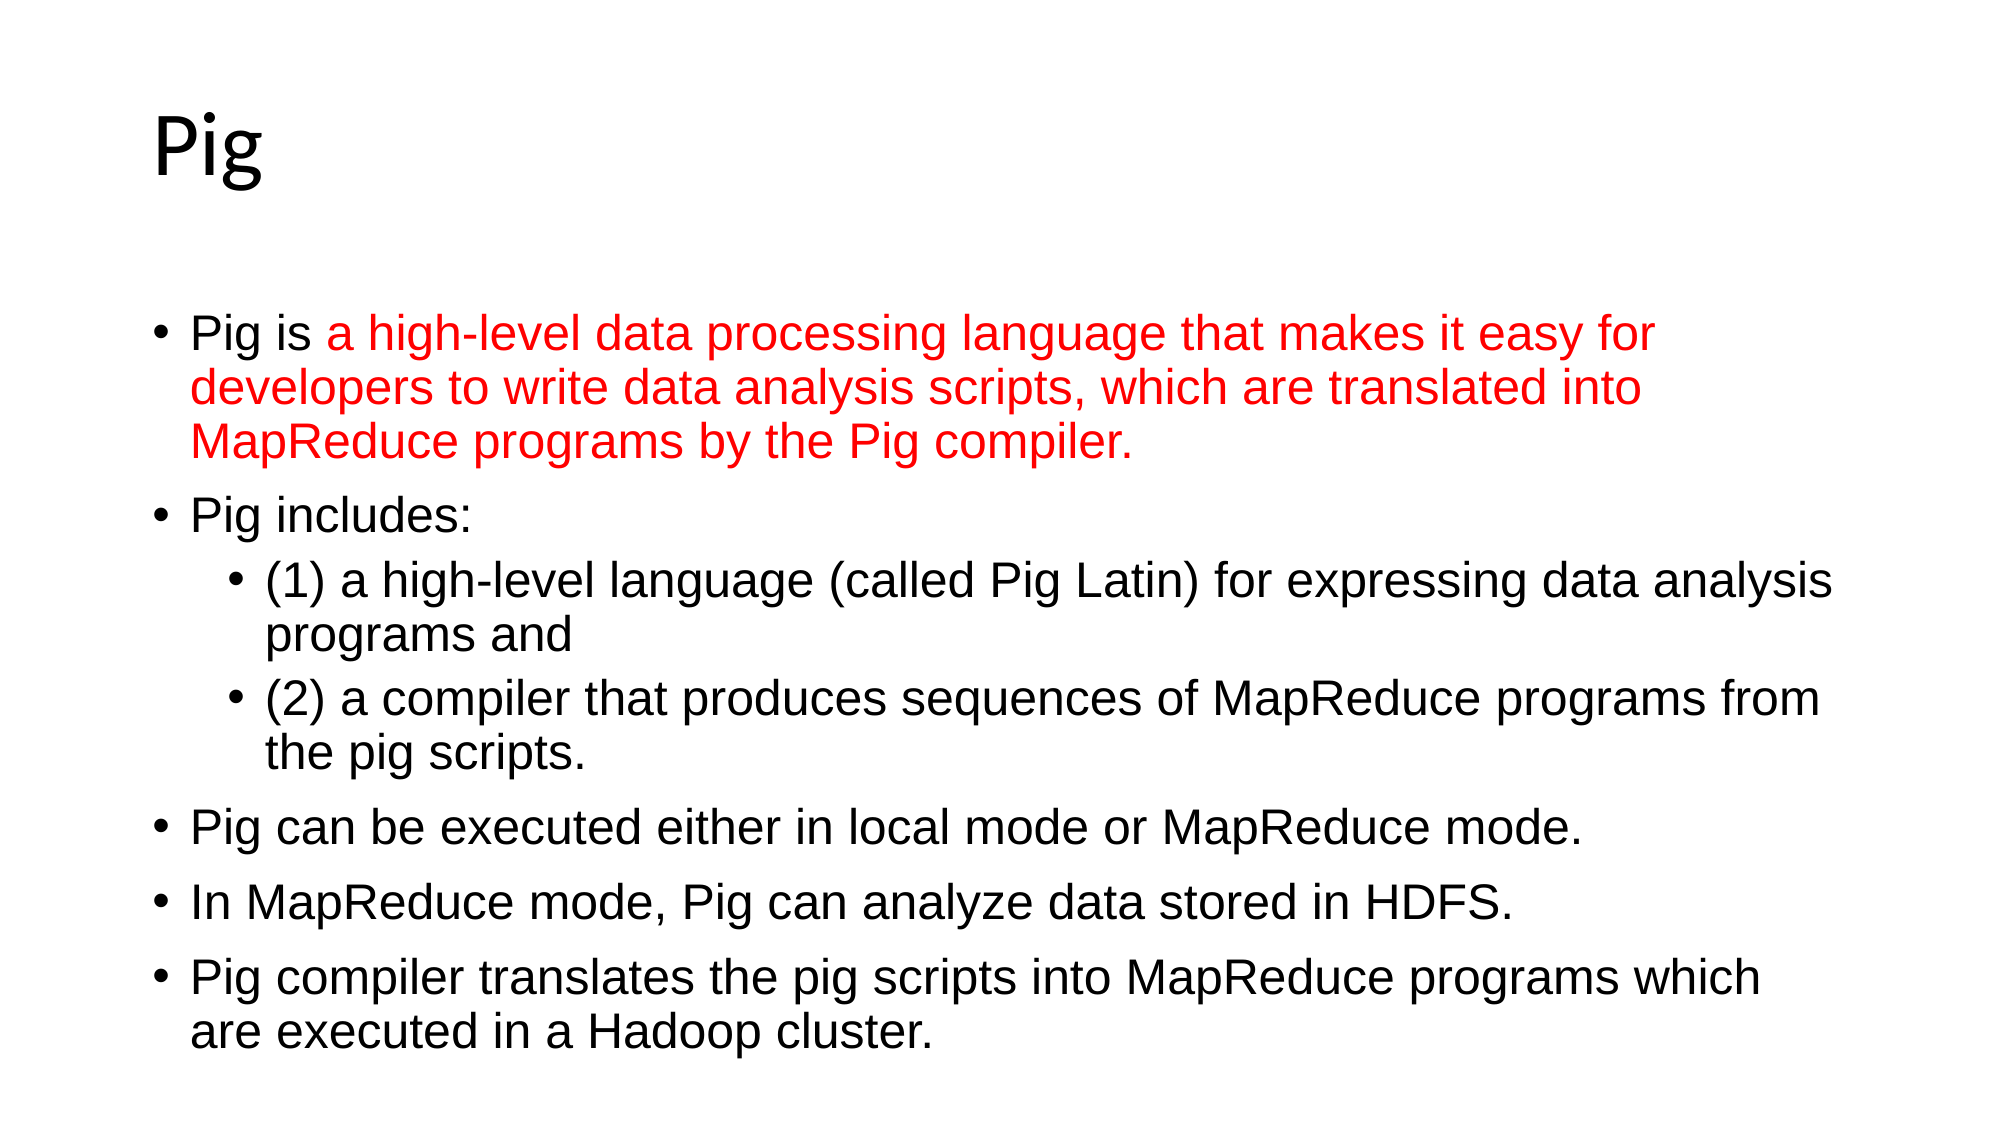

# Pig
Pig is a high-level data processing language that makes it easy for developers to write data analysis scripts, which are translated into MapReduce programs by the Pig compiler.
Pig includes:
(1) a high-level language (called Pig Latin) for expressing data analysis programs and
(2) a compiler that produces sequences of MapReduce programs from the pig scripts.
Pig can be executed either in local mode or MapReduce mode.
In MapReduce mode, Pig can analyze data stored in HDFS.
Pig compiler translates the pig scripts into MapReduce programs which are executed in a Hadoop cluster.